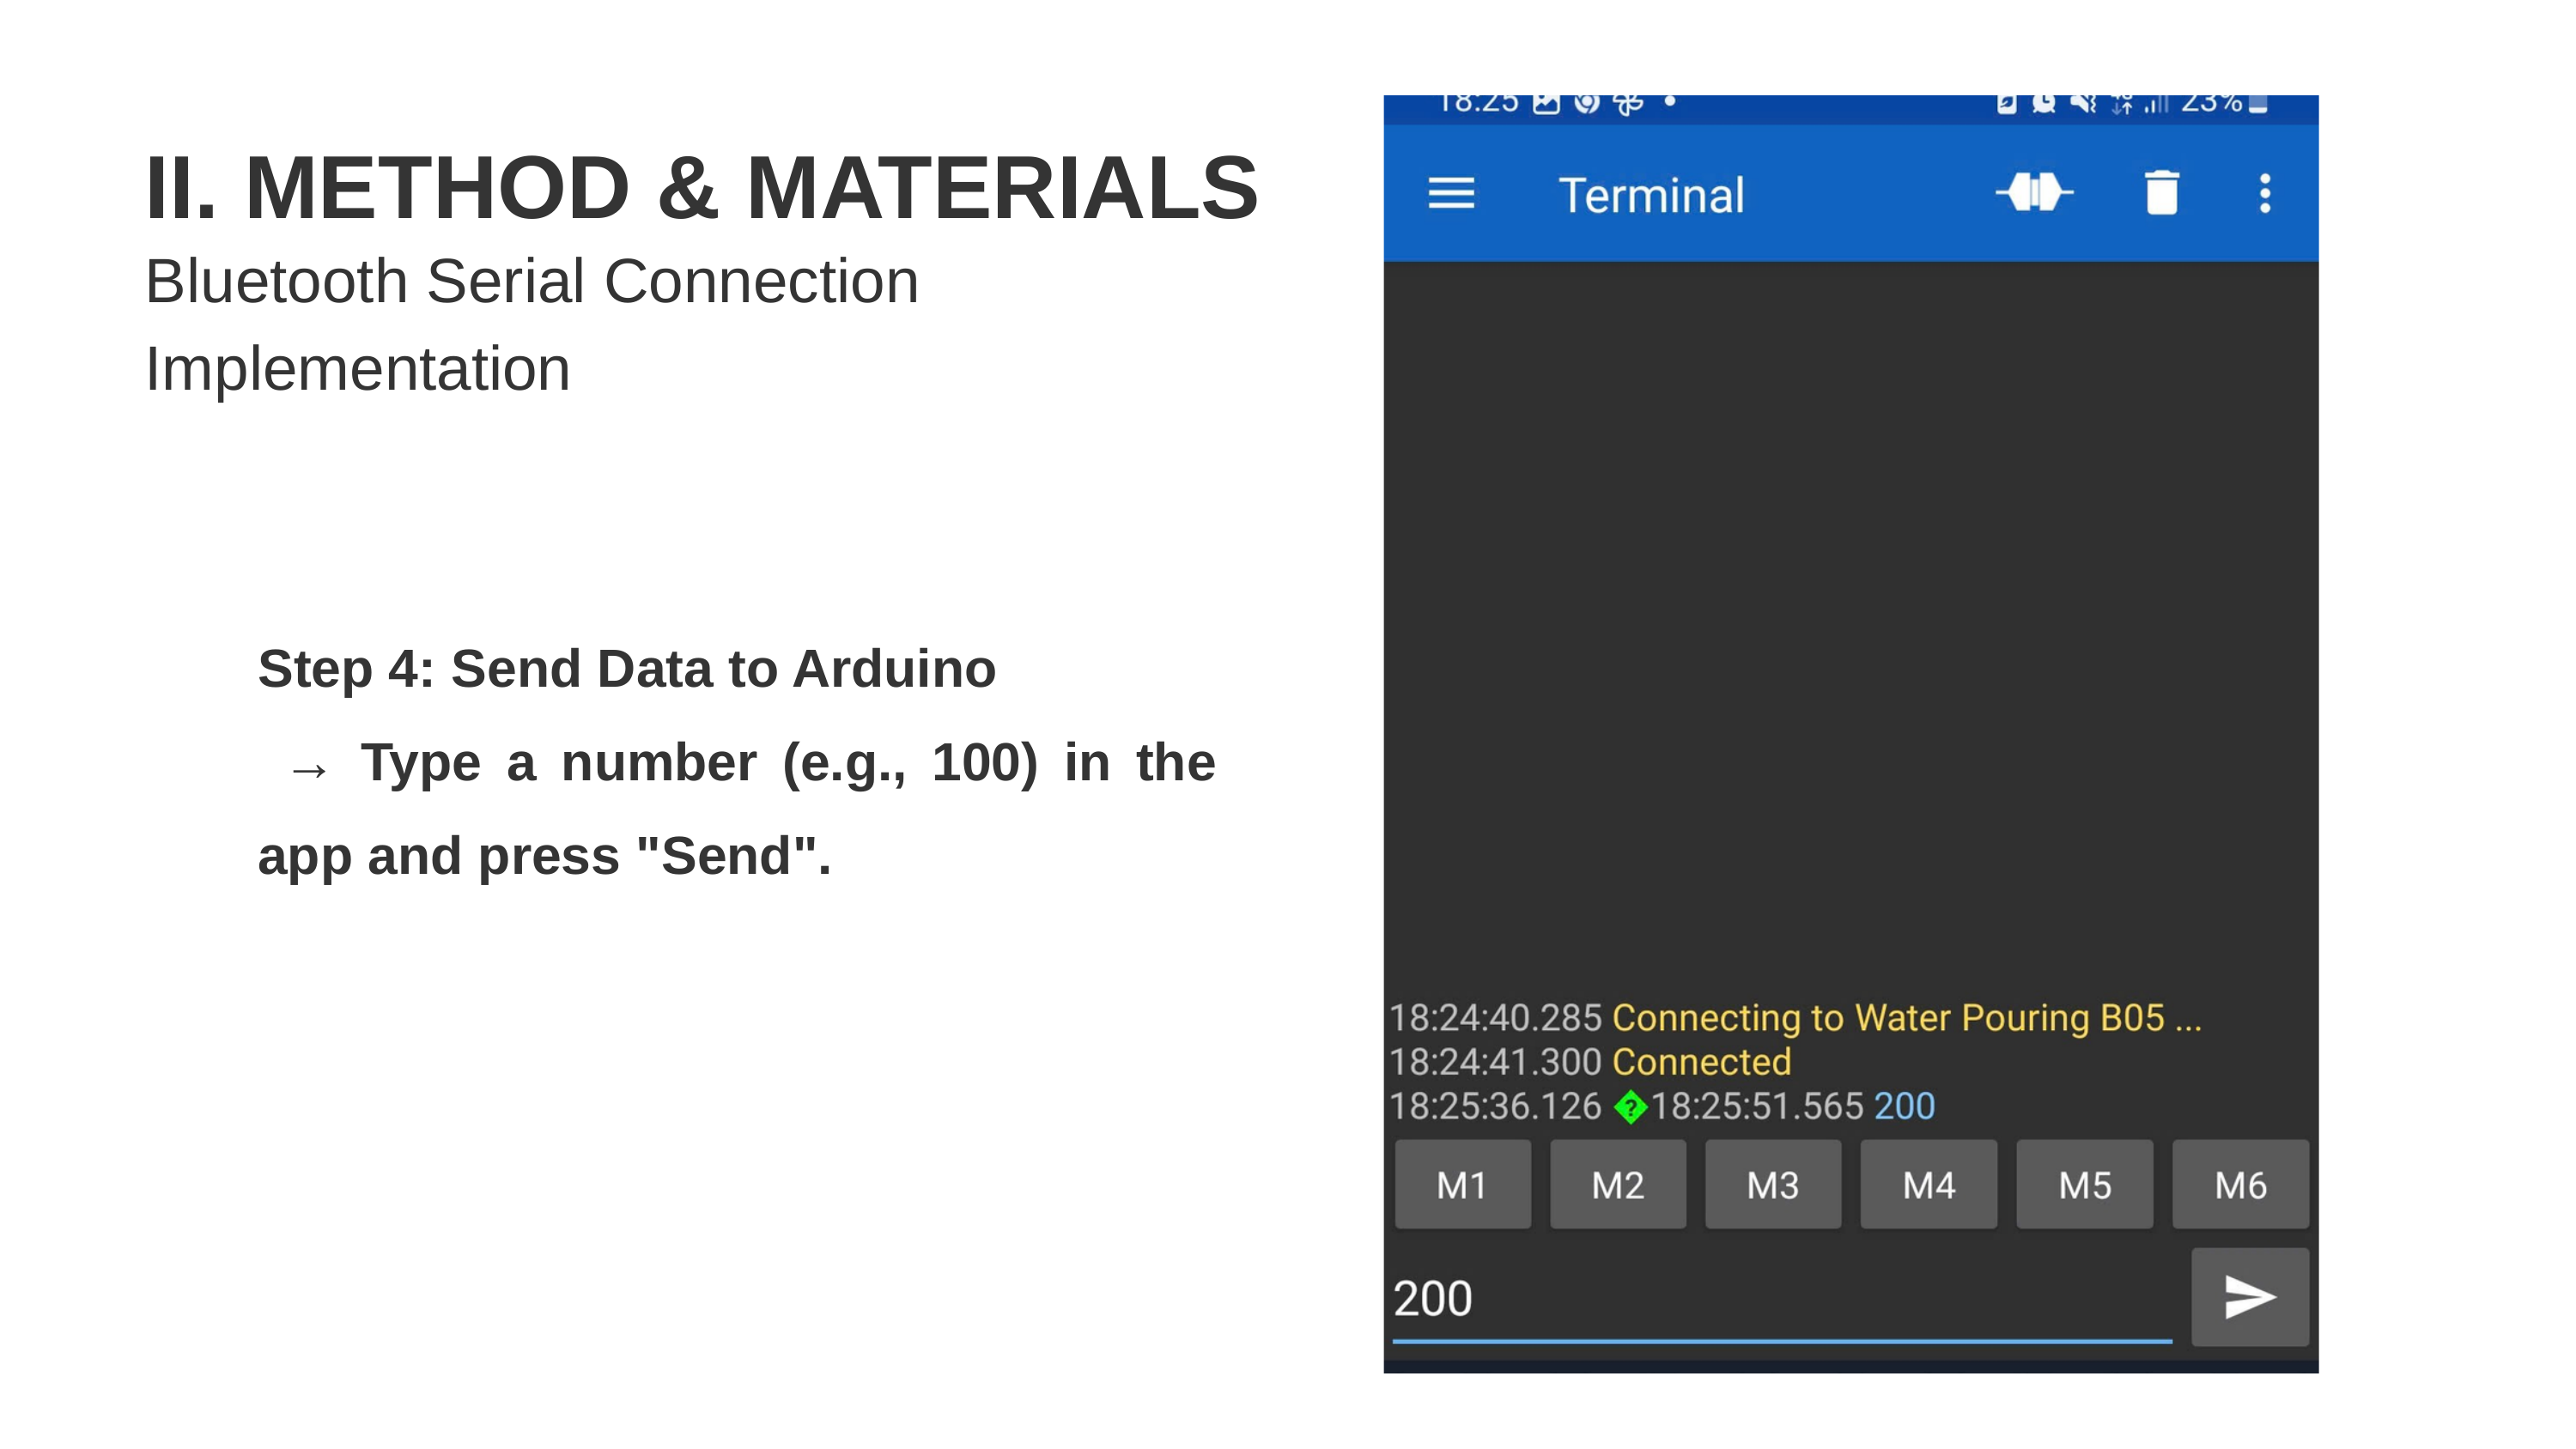

II. METHOD & MATERIALS
Bluetooth Serial Connection Implementation
Step 4: Send Data to Arduino
 → Type a number (e.g., 100) in the app and press "Send".